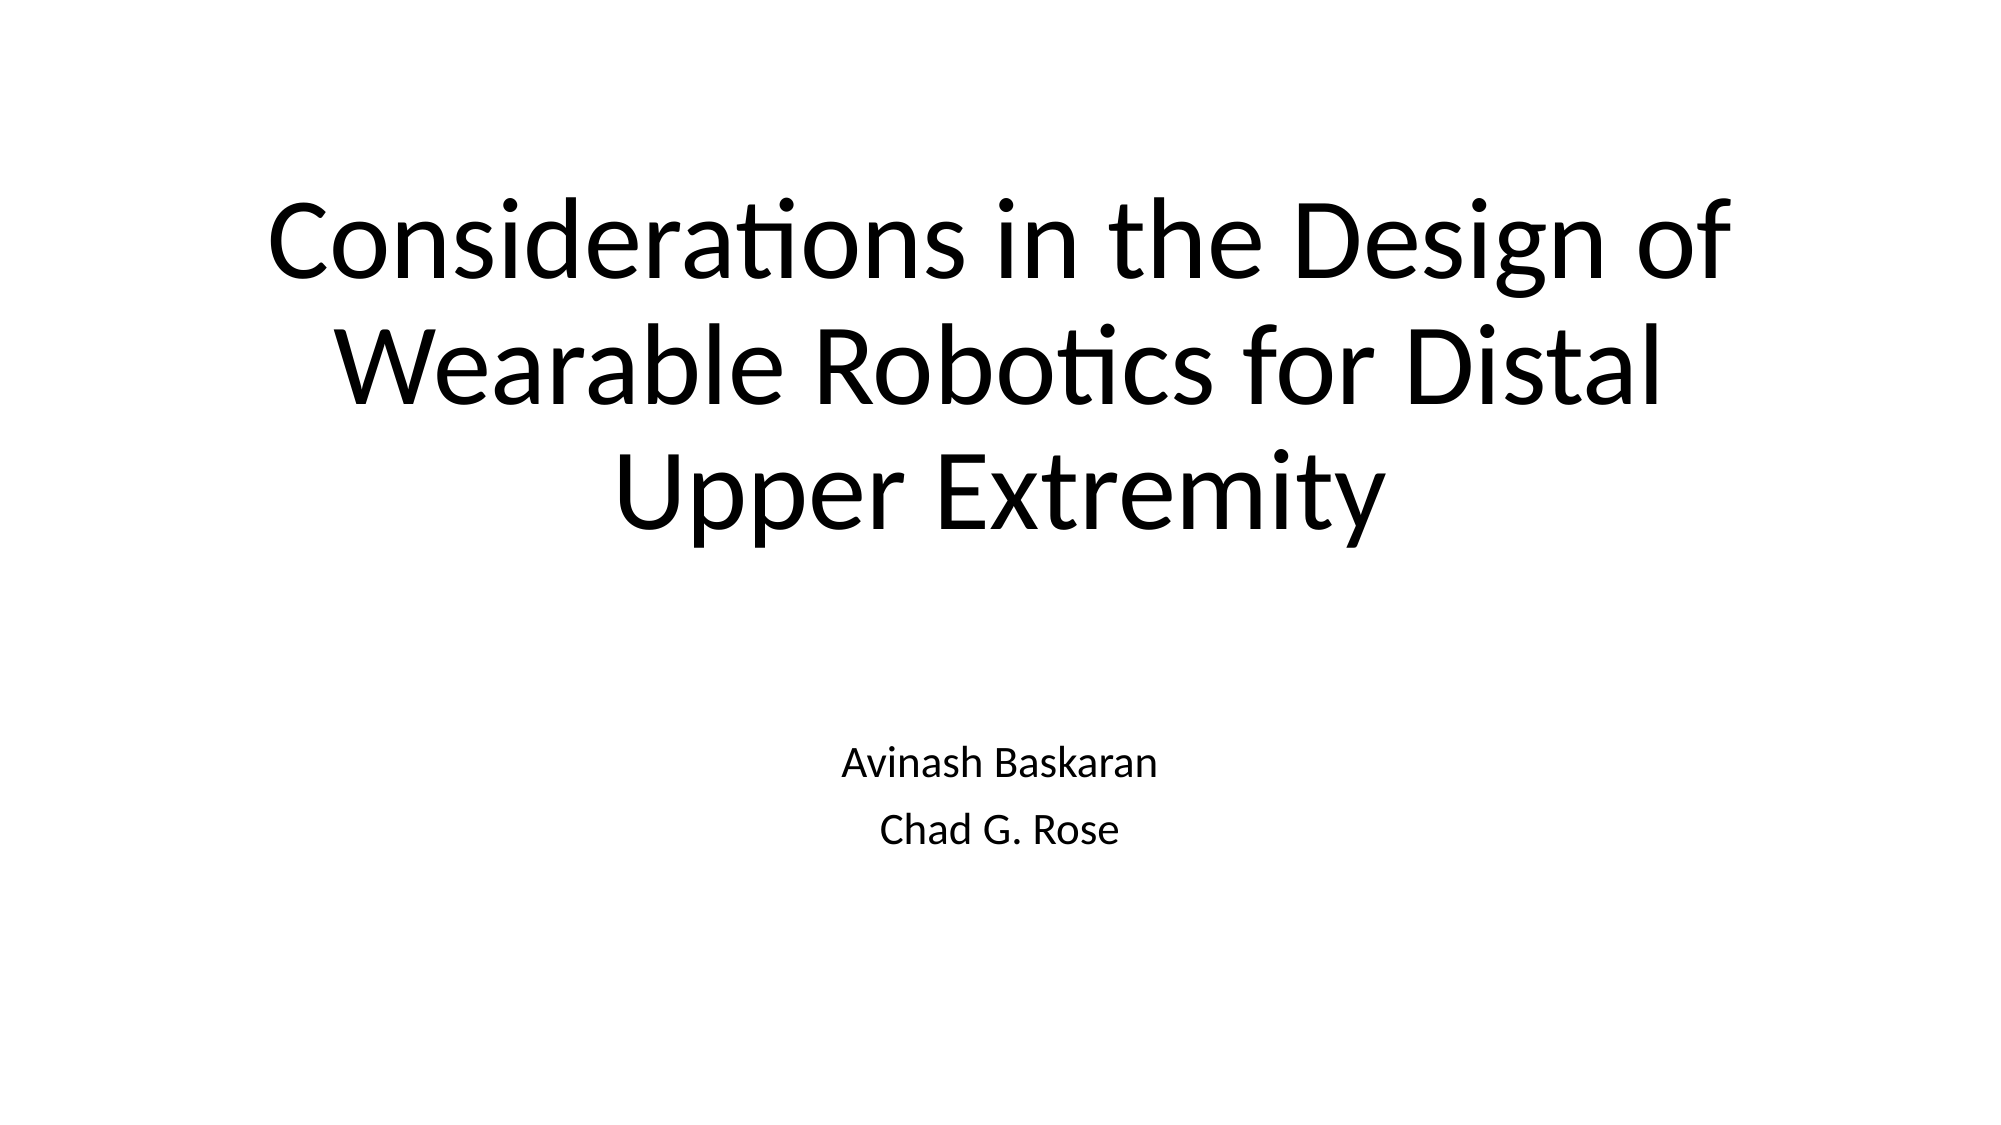

# Considerations in the Design of Wearable Robotics for Distal Upper Extremity

Avinash Baskaran
Chad G. Rose